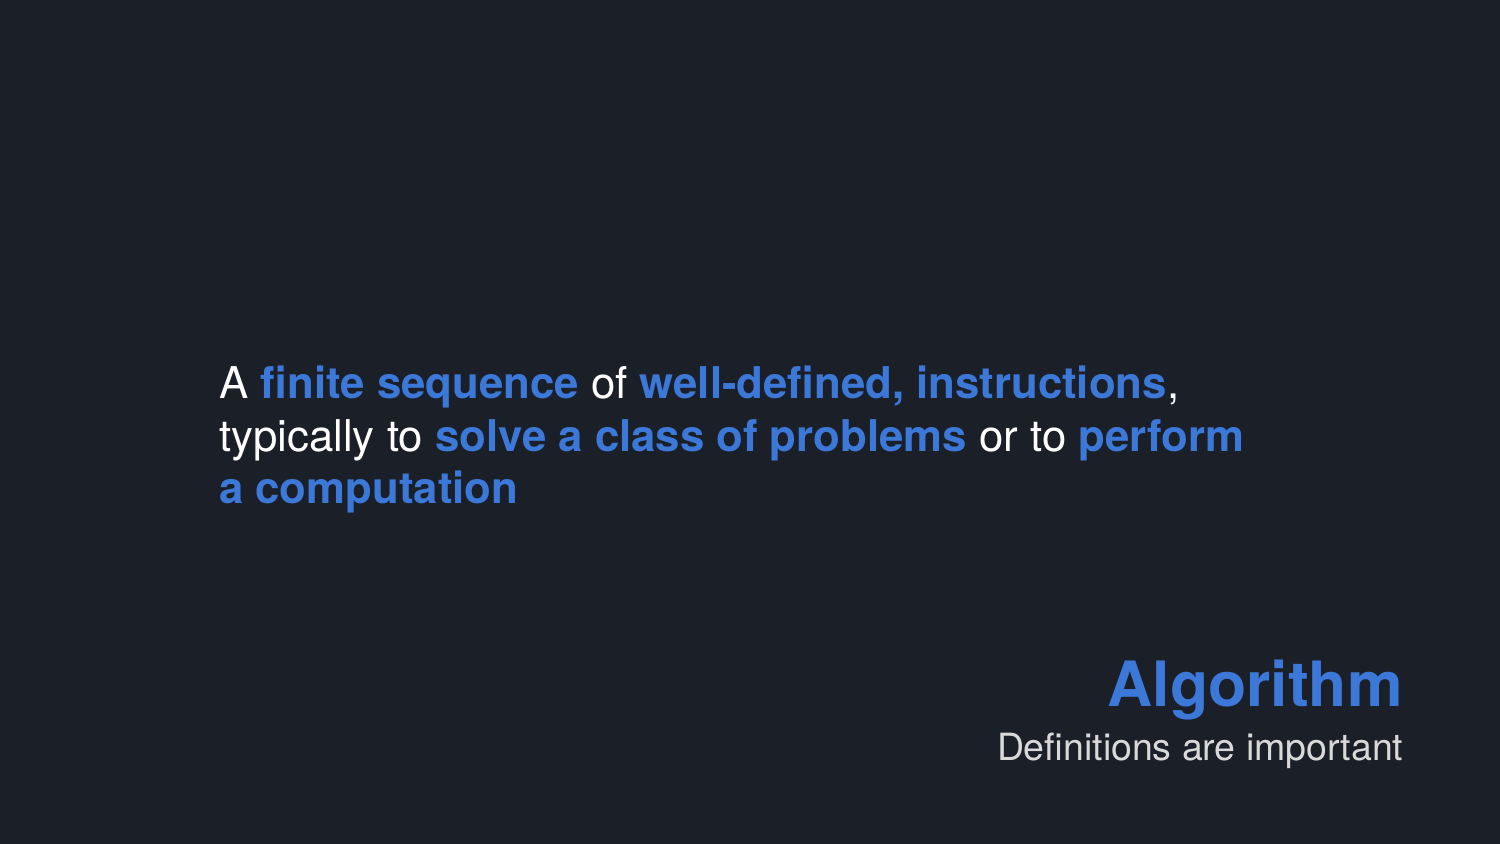

A finite sequence of well-defined, instructions, typically to solve a class of problems or to perform a computation
Algorithm
Definitions are important